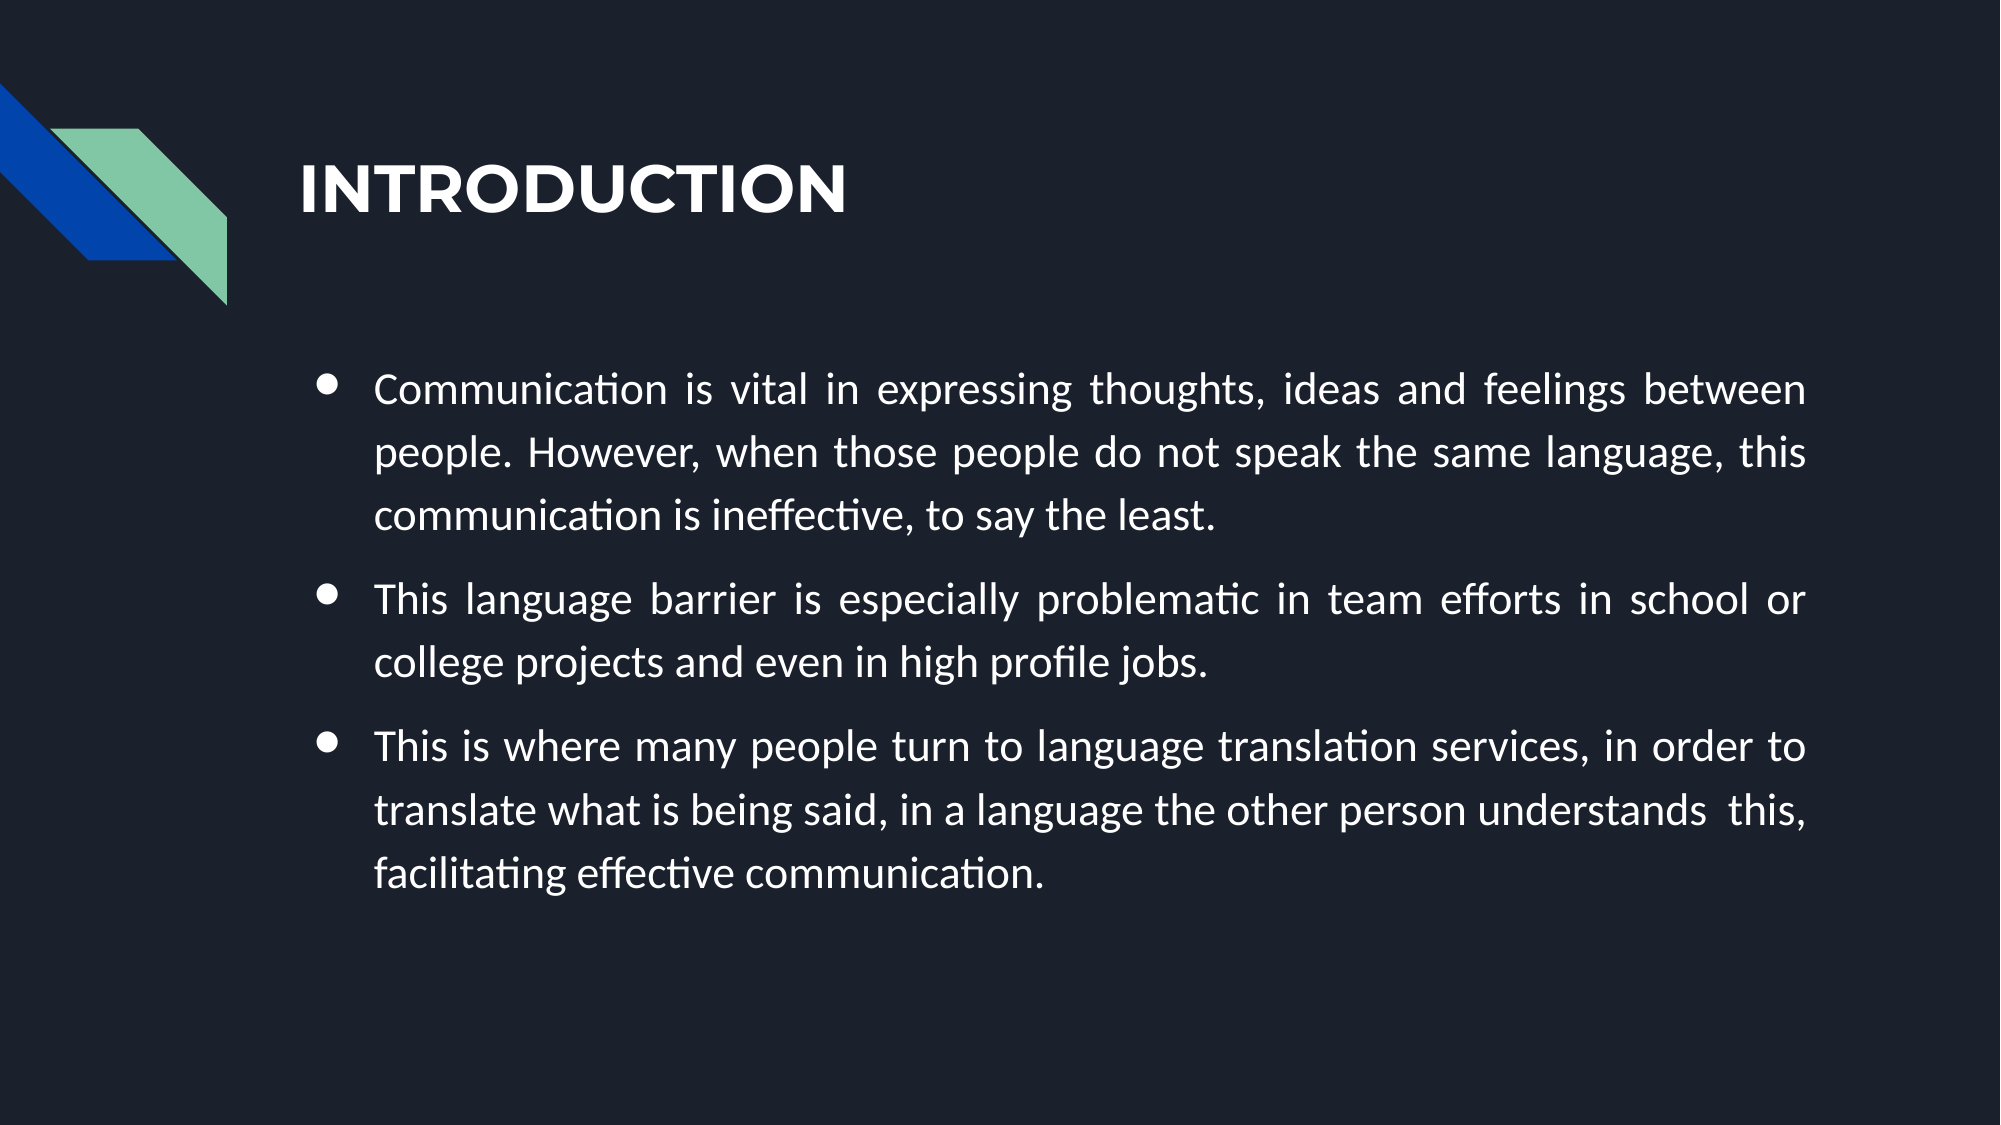

# INTRODUCTION
Communication is vital in expressing thoughts, ideas and feelings between people. However, when those people do not speak the same language, this communication is ineffective, to say the least.
This language barrier is especially problematic in team efforts in school or college projects and even in high profile jobs.
This is where many people turn to language translation services, in order to translate what is being said, in a language the other person understands  this, facilitating effective communication.